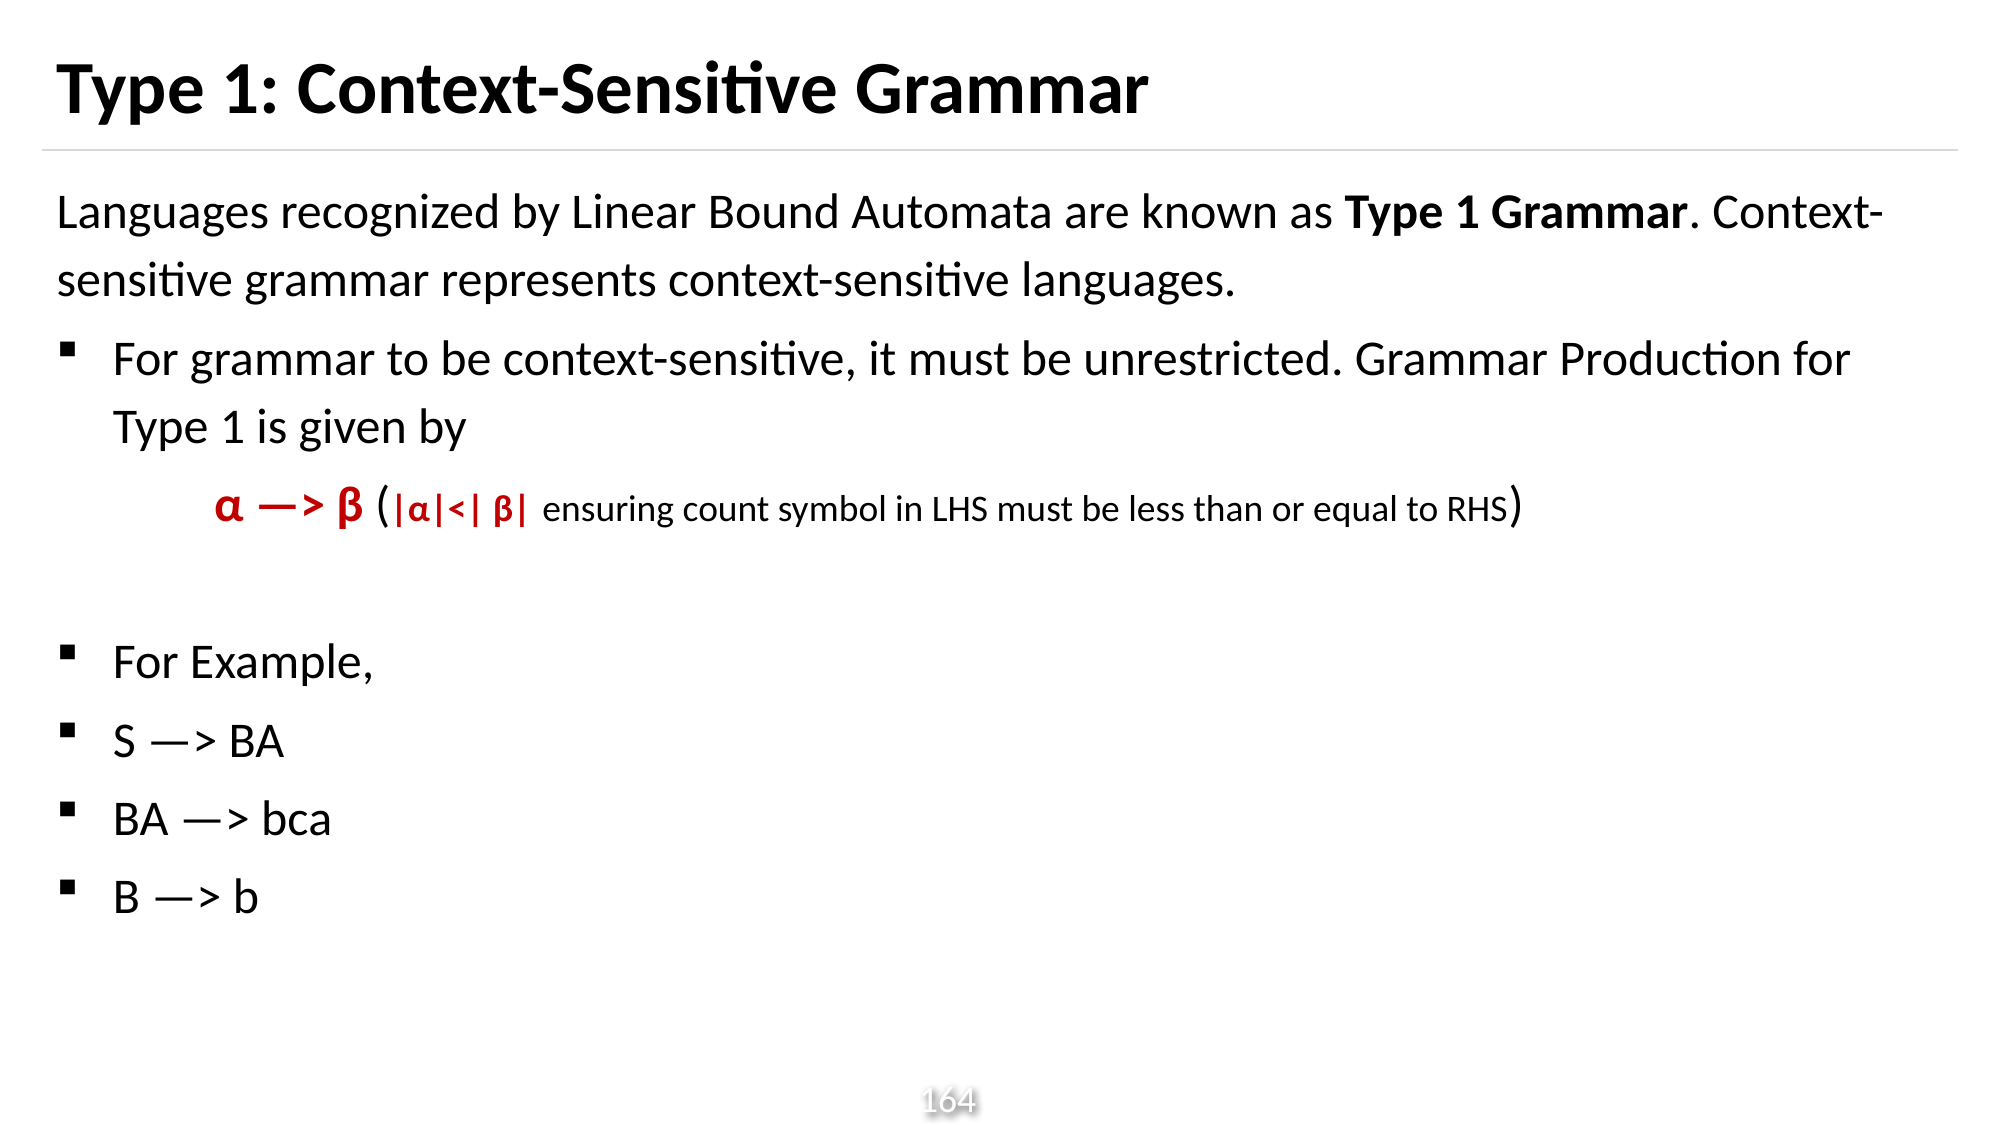

# Type 1: Context-Sensitive Grammar
Languages recognized by Linear Bound Automata are known as Type 1 Grammar. Context-sensitive grammar represents context-sensitive languages.
For grammar to be context-sensitive, it must be unrestricted. Grammar Production for Type 1 is given by
              α —> β (|α|<| β| ensuring count symbol in LHS must be less than or equal to RHS)

For Example,
S —> BA
BA —> bca
B —> b